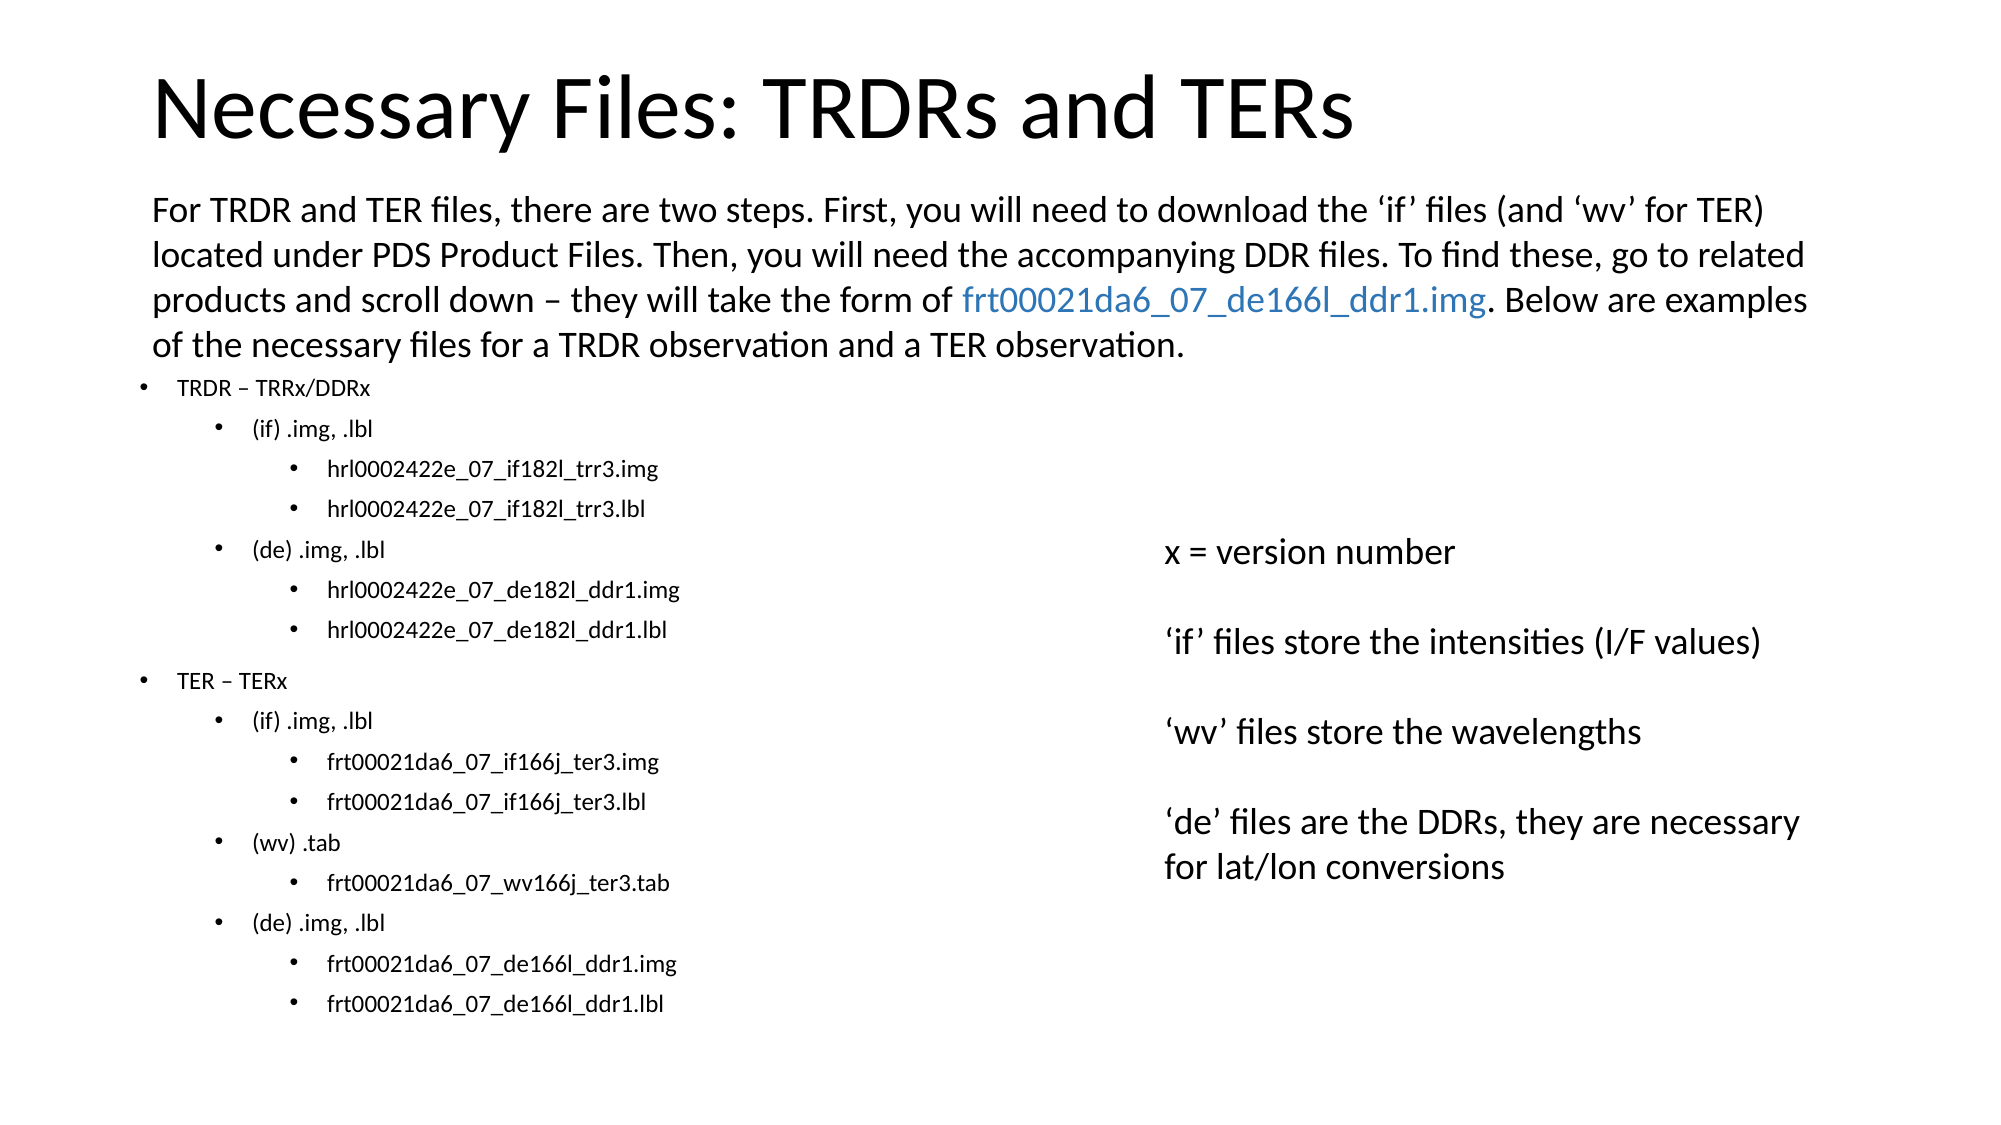

# Necessary Files: TRDRs and TERs
For TRDR and TER files, there are two steps. First, you will need to download the ‘if’ files (and ‘wv’ for TER) located under PDS Product Files. Then, you will need the accompanying DDR files. To find these, go to related products and scroll down – they will take the form of frt00021da6_07_de166l_ddr1.img. Below are examples of the necessary files for a TRDR observation and a TER observation.

TRDR – TRRx/DDRx
(if) .img, .lbl
hrl0002422e_07_if182l_trr3.img
hrl0002422e_07_if182l_trr3.lbl
(de) .img, .lbl
hrl0002422e_07_de182l_ddr1.img
hrl0002422e_07_de182l_ddr1.lbl
TER – TERx
(if) .img, .lbl
frt00021da6_07_if166j_ter3.img
frt00021da6_07_if166j_ter3.lbl
(wv) .tab
frt00021da6_07_wv166j_ter3.tab
(de) .img, .lbl
frt00021da6_07_de166l_ddr1.img
frt00021da6_07_de166l_ddr1.lbl
x = version number

‘if’ files store the intensities (I/F values)

‘wv’ files store the wavelengths

‘de’ files are the DDRs, they are necessary for lat/lon conversions